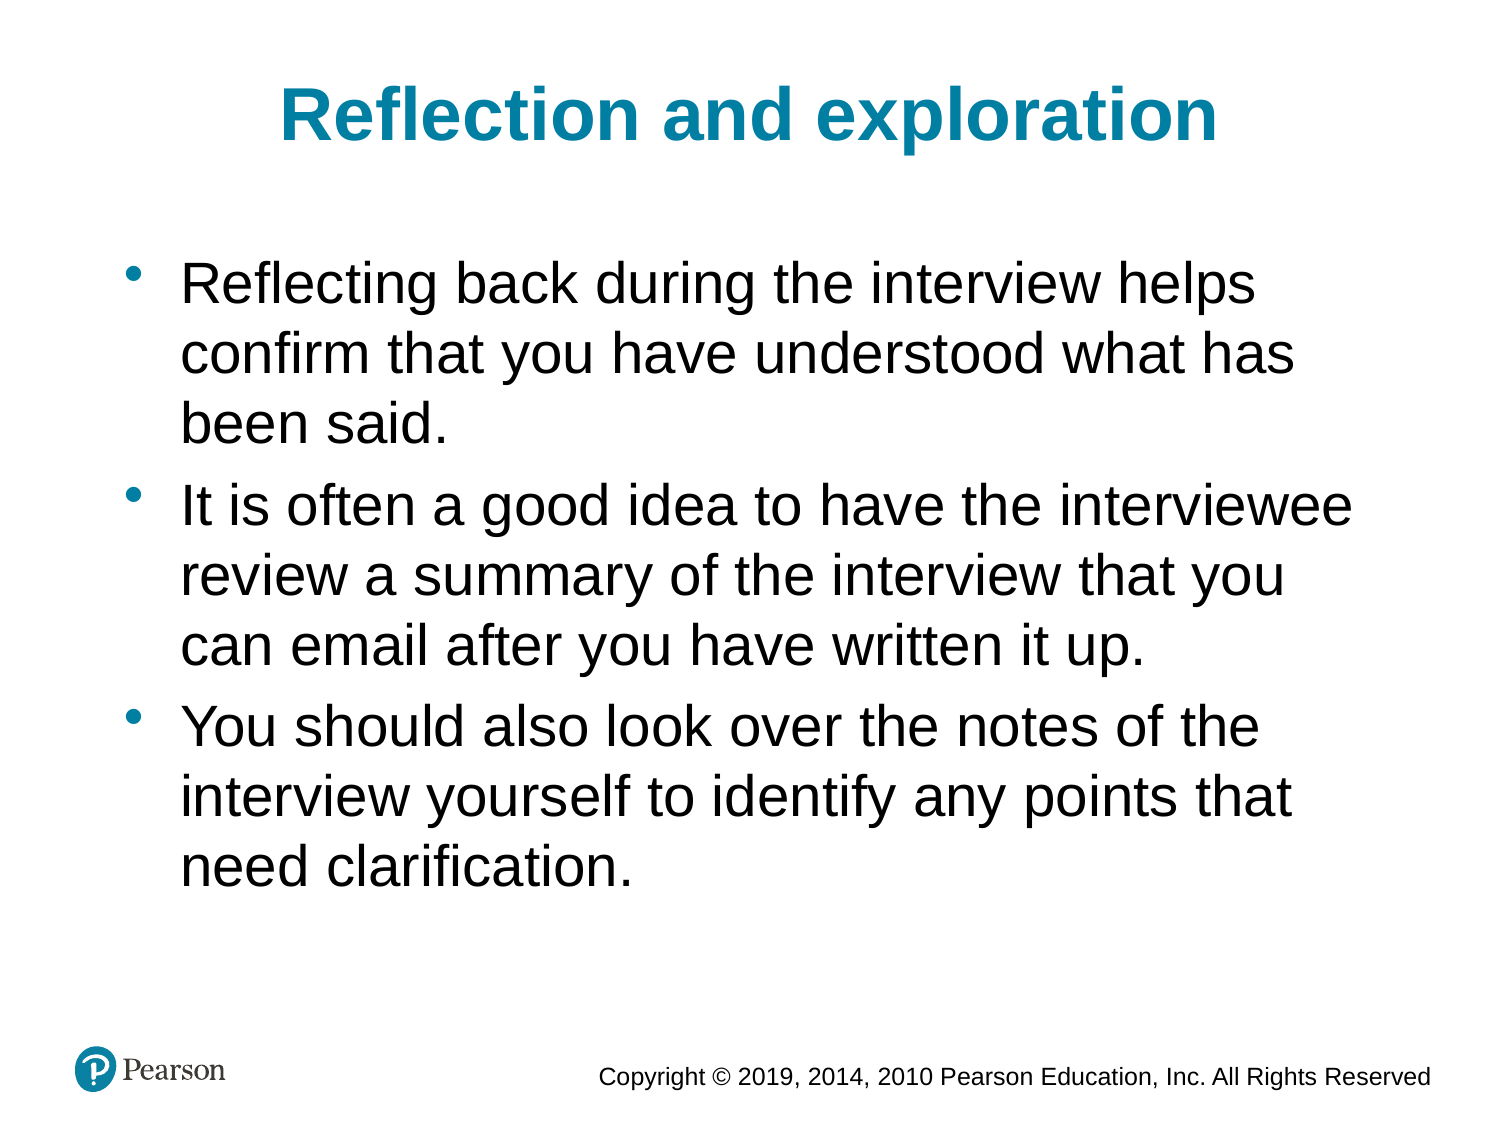

Reflection and exploration
Reflecting back during the interview helps confirm that you have understood what has been said.
It is often a good idea to have the interviewee review a summary of the interview that you can email after you have written it up.
You should also look over the notes of the interview yourself to identify any points that need clarification.